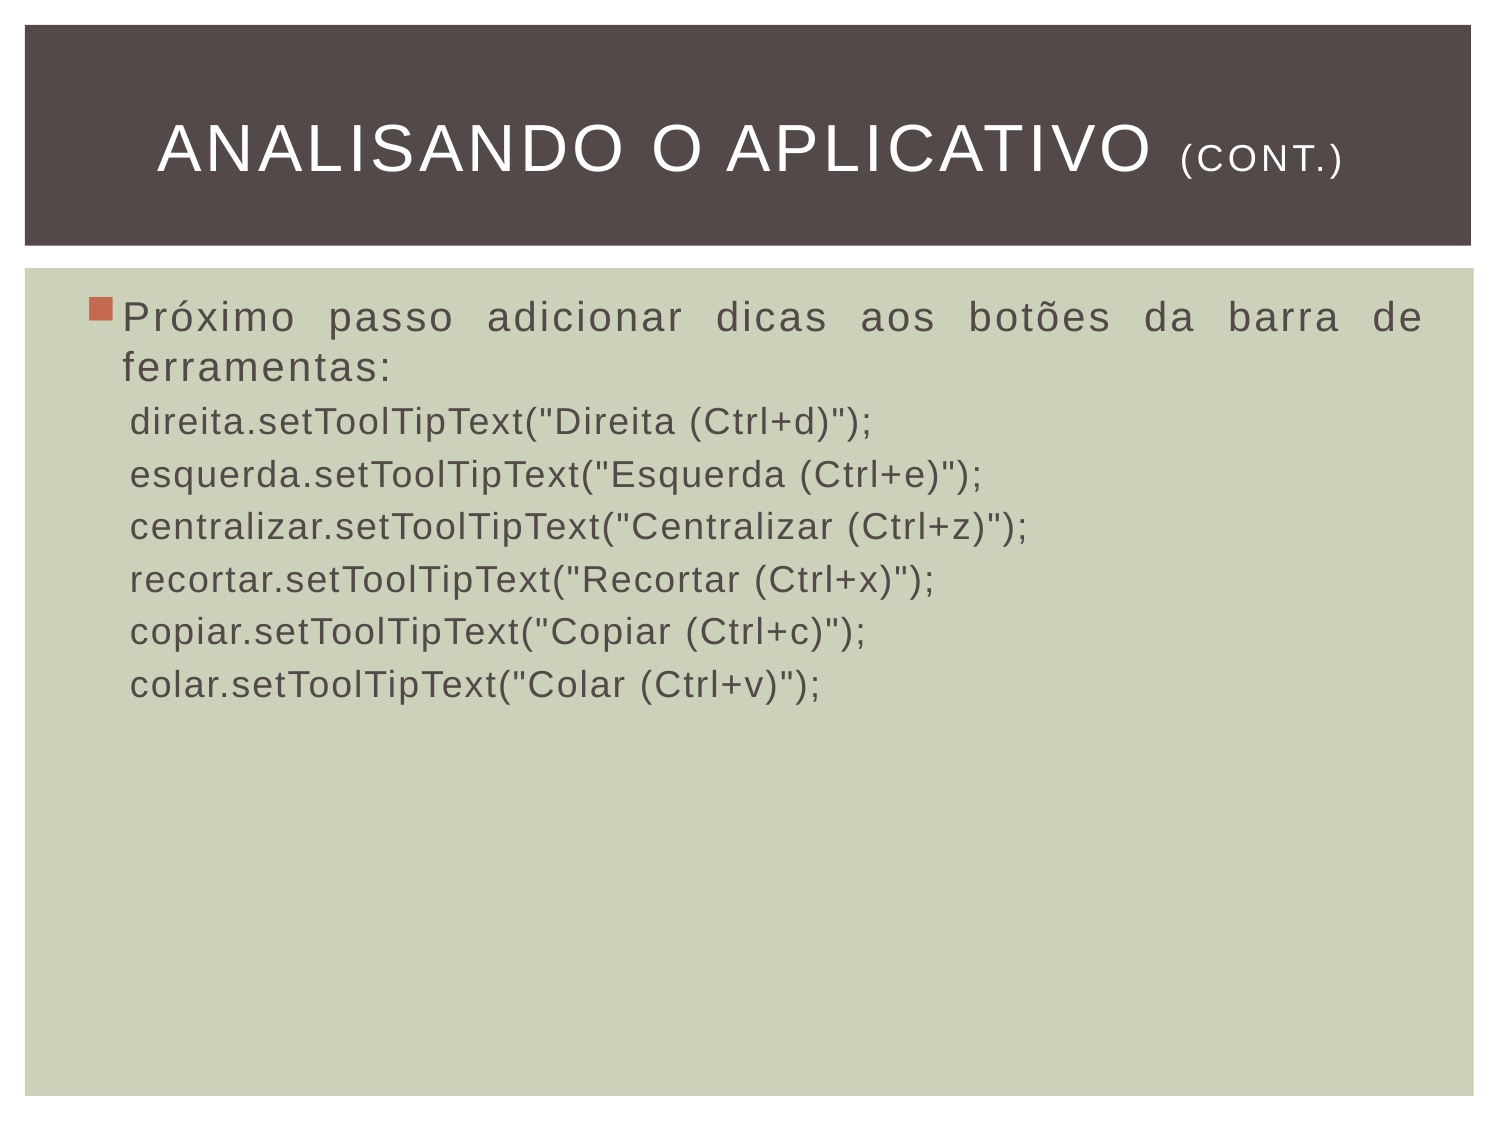

# Analisando o aplicativo (CONT.)
Próximo passo adicionar dicas aos botões da barra de ferramentas:
direita.setToolTipText("Direita (Ctrl+d)");
esquerda.setToolTipText("Esquerda (Ctrl+e)");
centralizar.setToolTipText("Centralizar (Ctrl+z)");
recortar.setToolTipText("Recortar (Ctrl+x)");
copiar.setToolTipText("Copiar (Ctrl+c)");
colar.setToolTipText("Colar (Ctrl+v)");